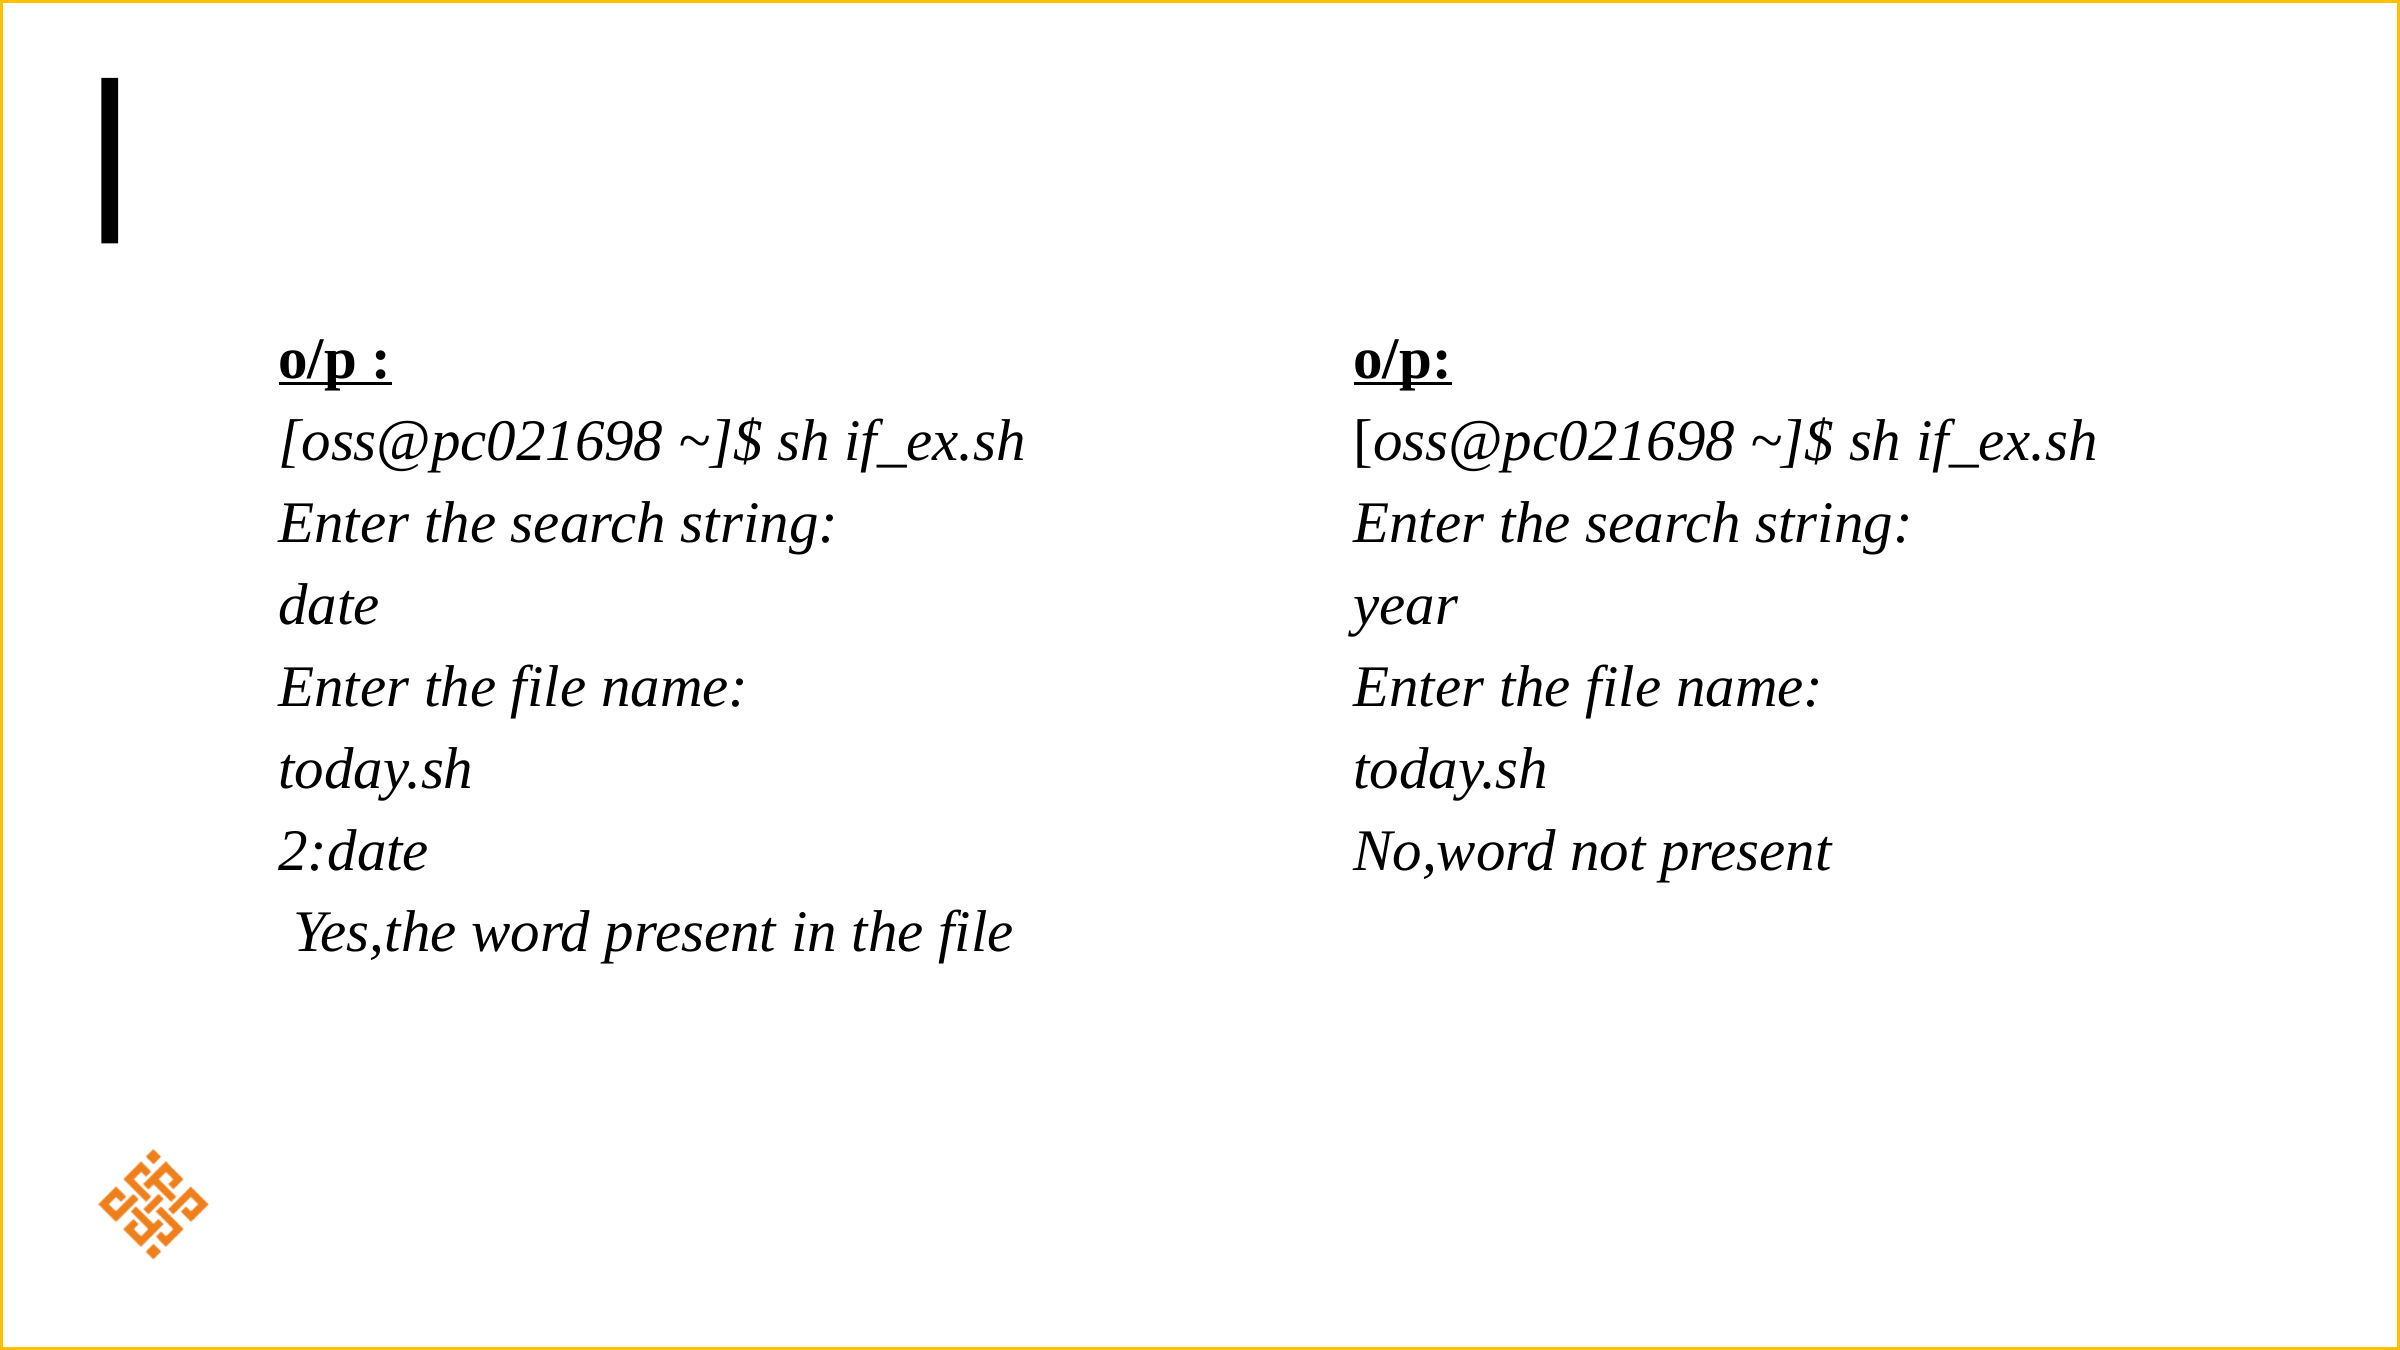

o/p :
[oss@pc021698 ~]$ sh if_ex.sh
Enter the search string:
date
Enter the file name:
today.sh
2:date
 Yes,the word present in the file
o/p:
[oss@pc021698 ~]$ sh if_ex.sh
Enter the search string:
year
Enter the file name:
today.sh
No,word not present